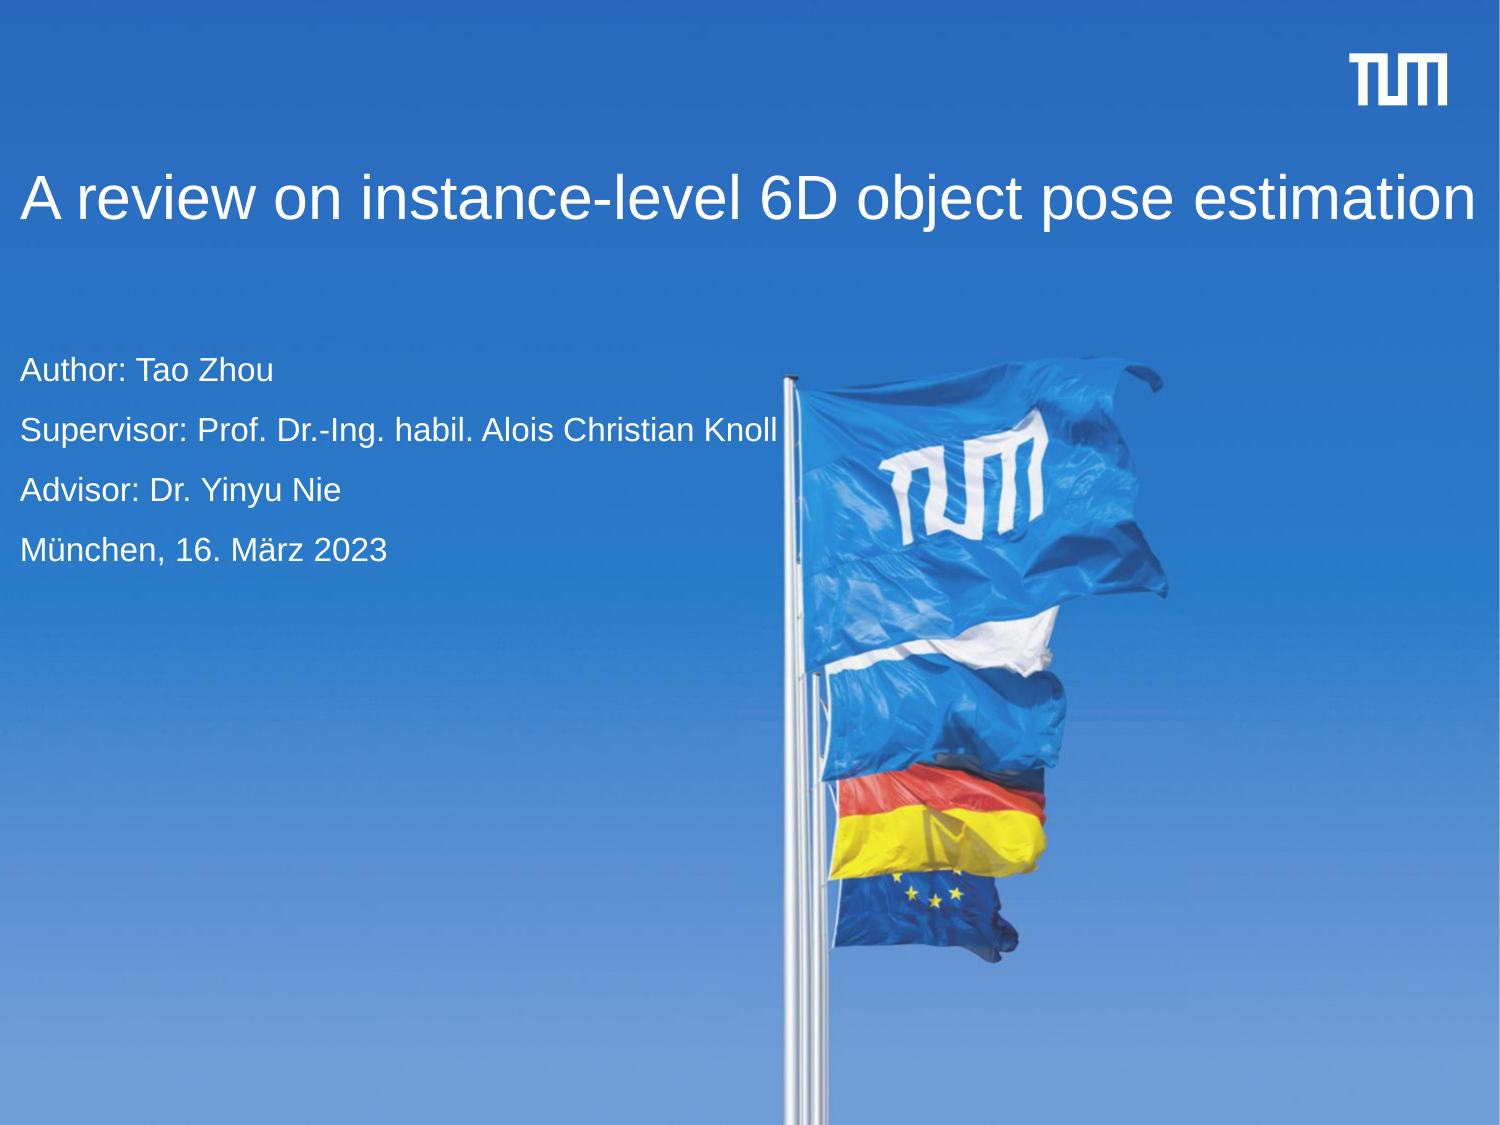

# A review on instance-level 6D object pose estimation
Author: Tao Zhou
Supervisor: Prof. Dr.-Ing. habil. Alois Christian Knoll
Advisor: Dr. Yinyu Nie
München, 16. März 2023